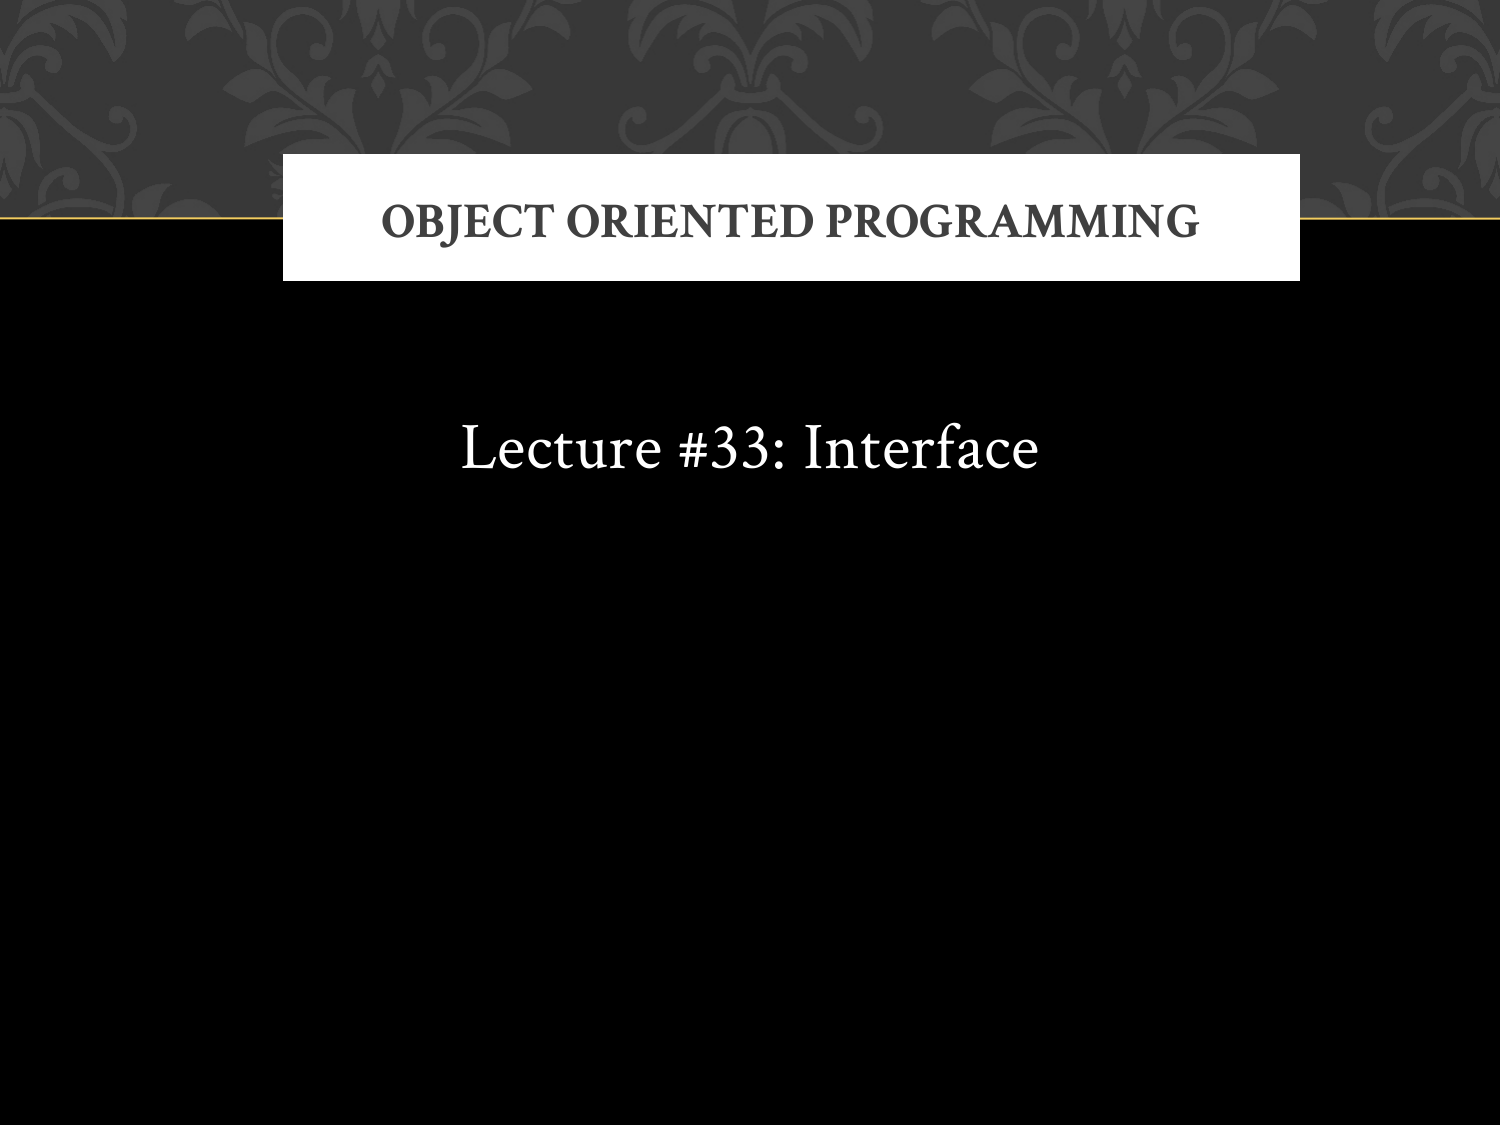

# Object oriented programming

Lecture #33: Interface